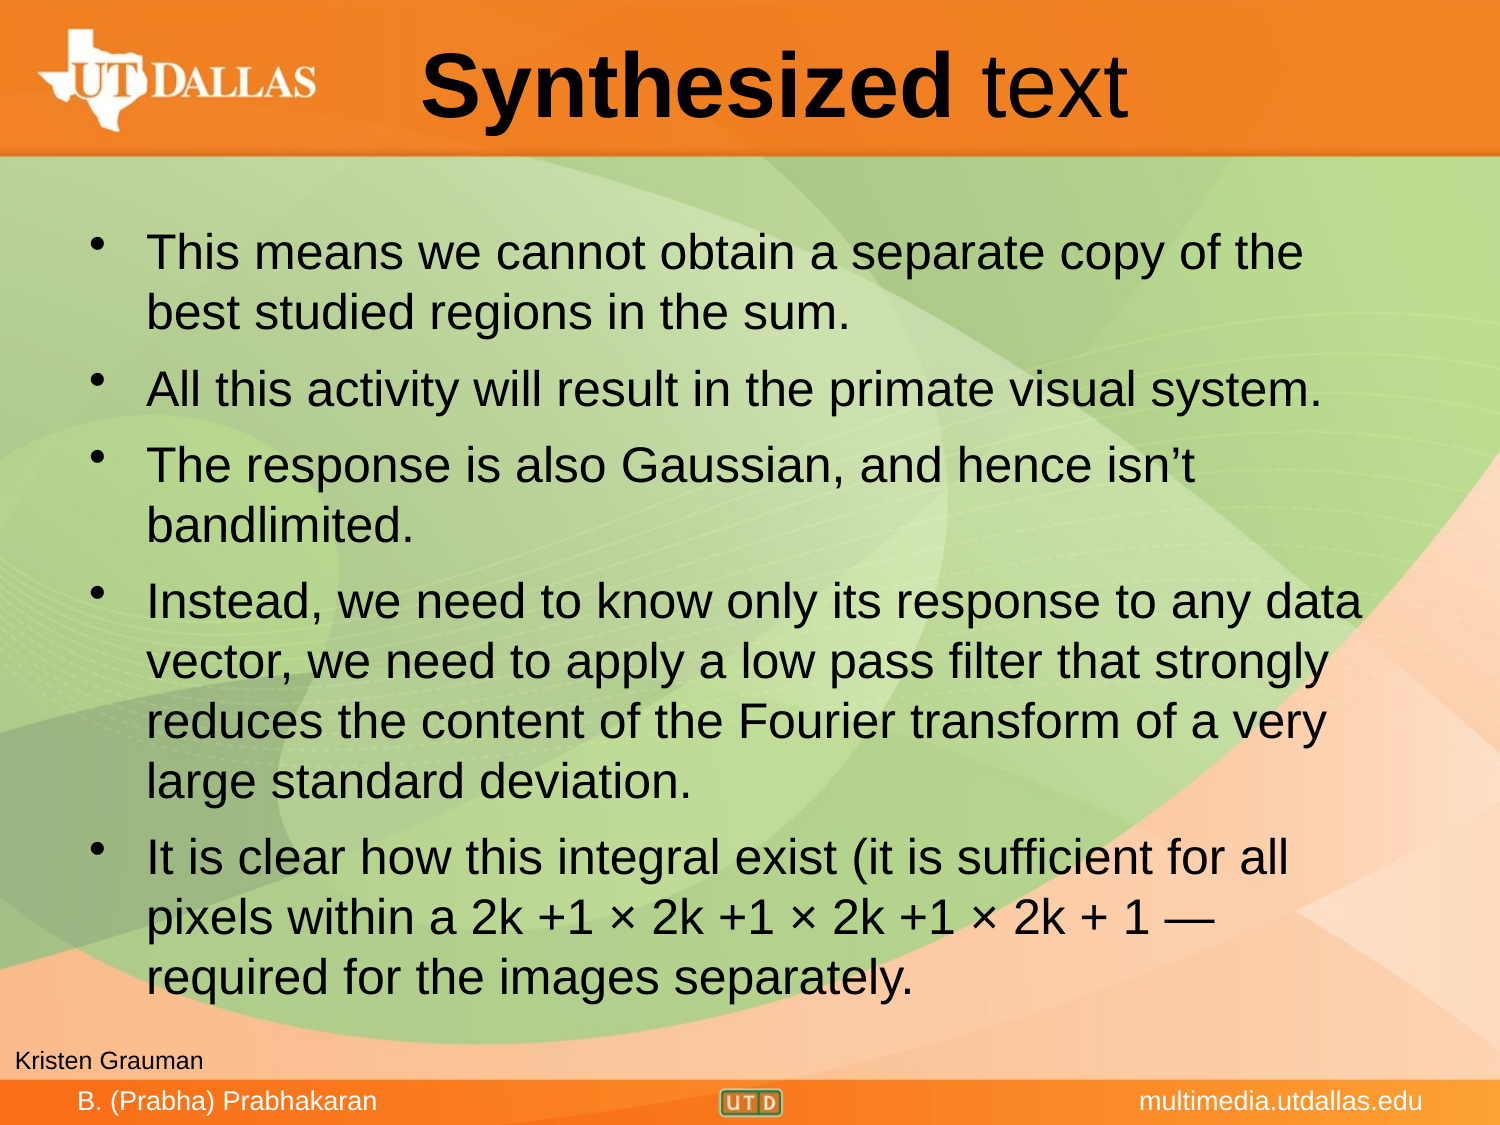

# Synthesized text
This means we cannot obtain a separate copy of the best studied regions in the sum.
All this activity will result in the primate visual system.
The response is also Gaussian, and hence isn’t bandlimited.
Instead, we need to know only its response to any data vector, we need to apply a low pass filter that strongly reduces the content of the Fourier transform of a very large standard deviation.
It is clear how this integral exist (it is sufficient for all pixels within a 2k +1 × 2k +1 × 2k +1 × 2k + 1 — required for the images separately.

Kristen Grauman